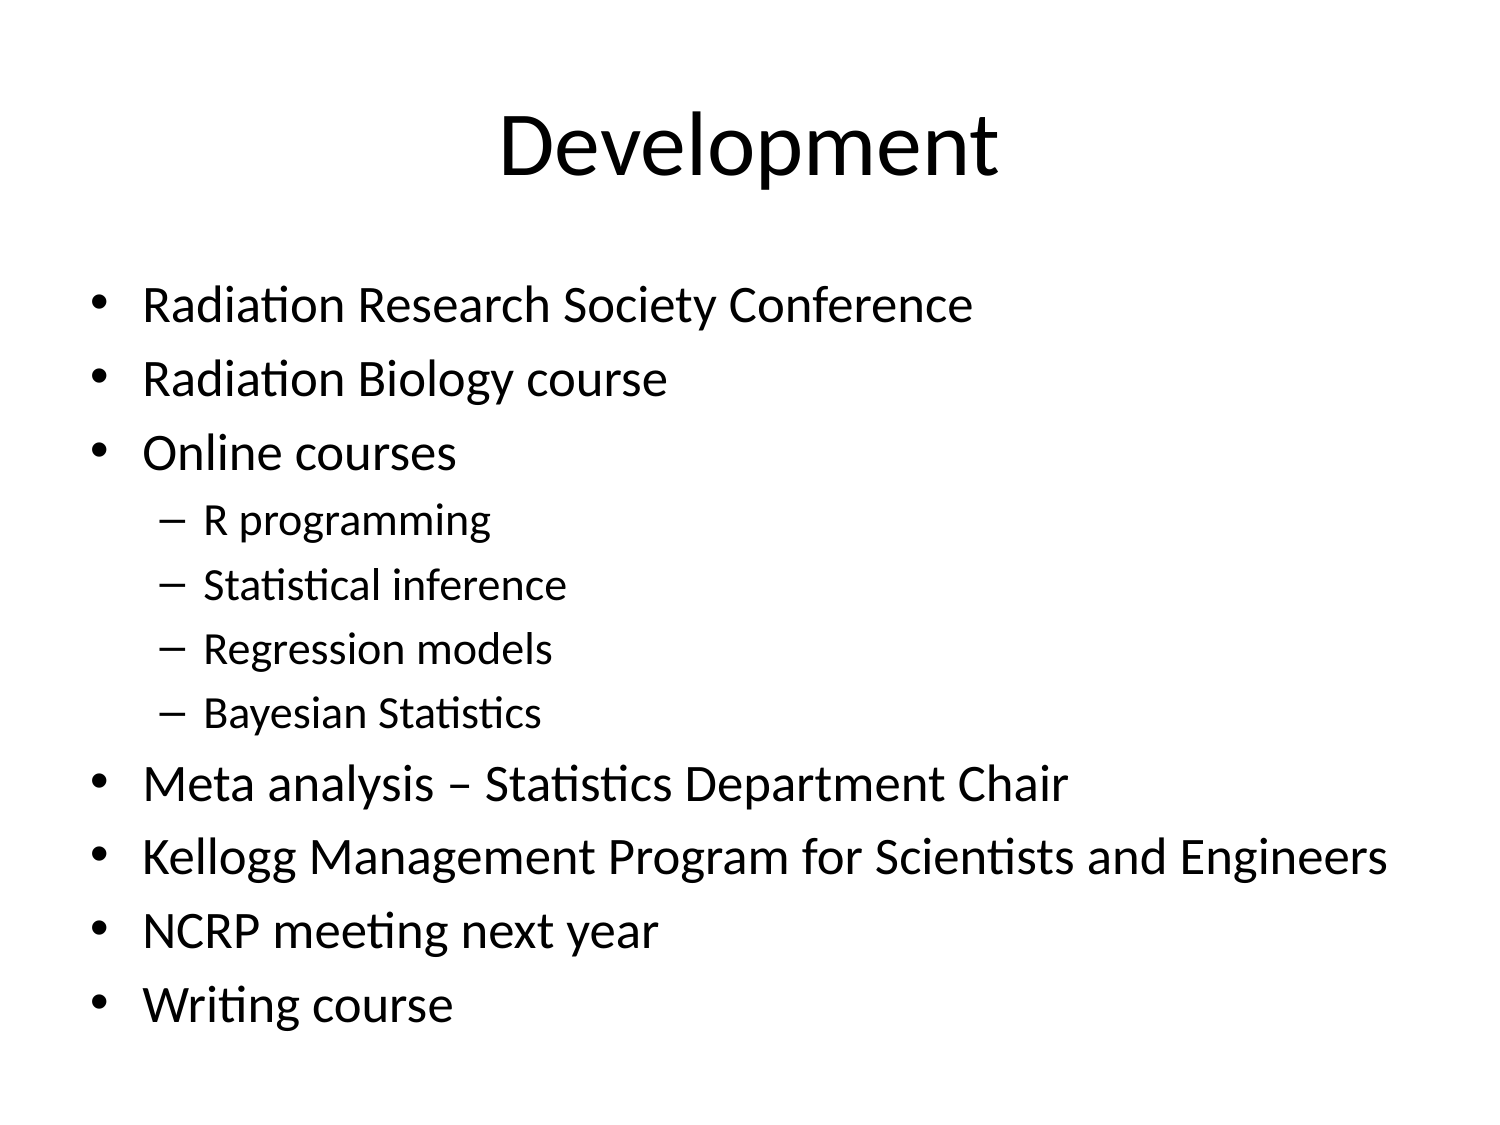

# Development
Radiation Research Society Conference
Radiation Biology course
Online courses
R programming
Statistical inference
Regression models
Bayesian Statistics
Meta analysis – Statistics Department Chair
Kellogg Management Program for Scientists and Engineers
NCRP meeting next year
Writing course